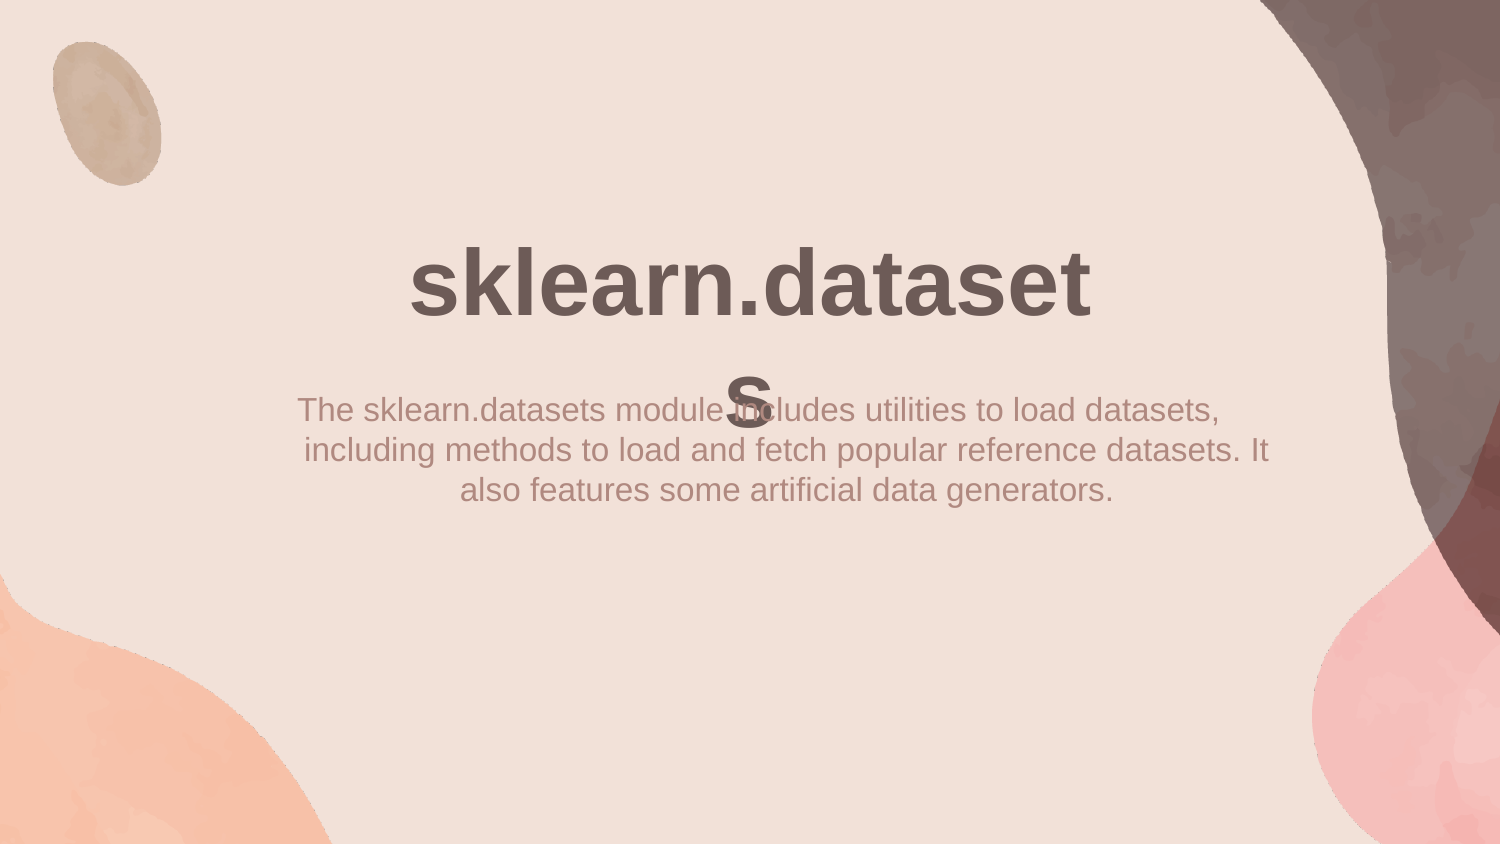

# sklearn.datasets
The sklearn.datasets module includes utilities to load datasets, including methods to load and fetch popular reference datasets. It also features some artificial data generators.